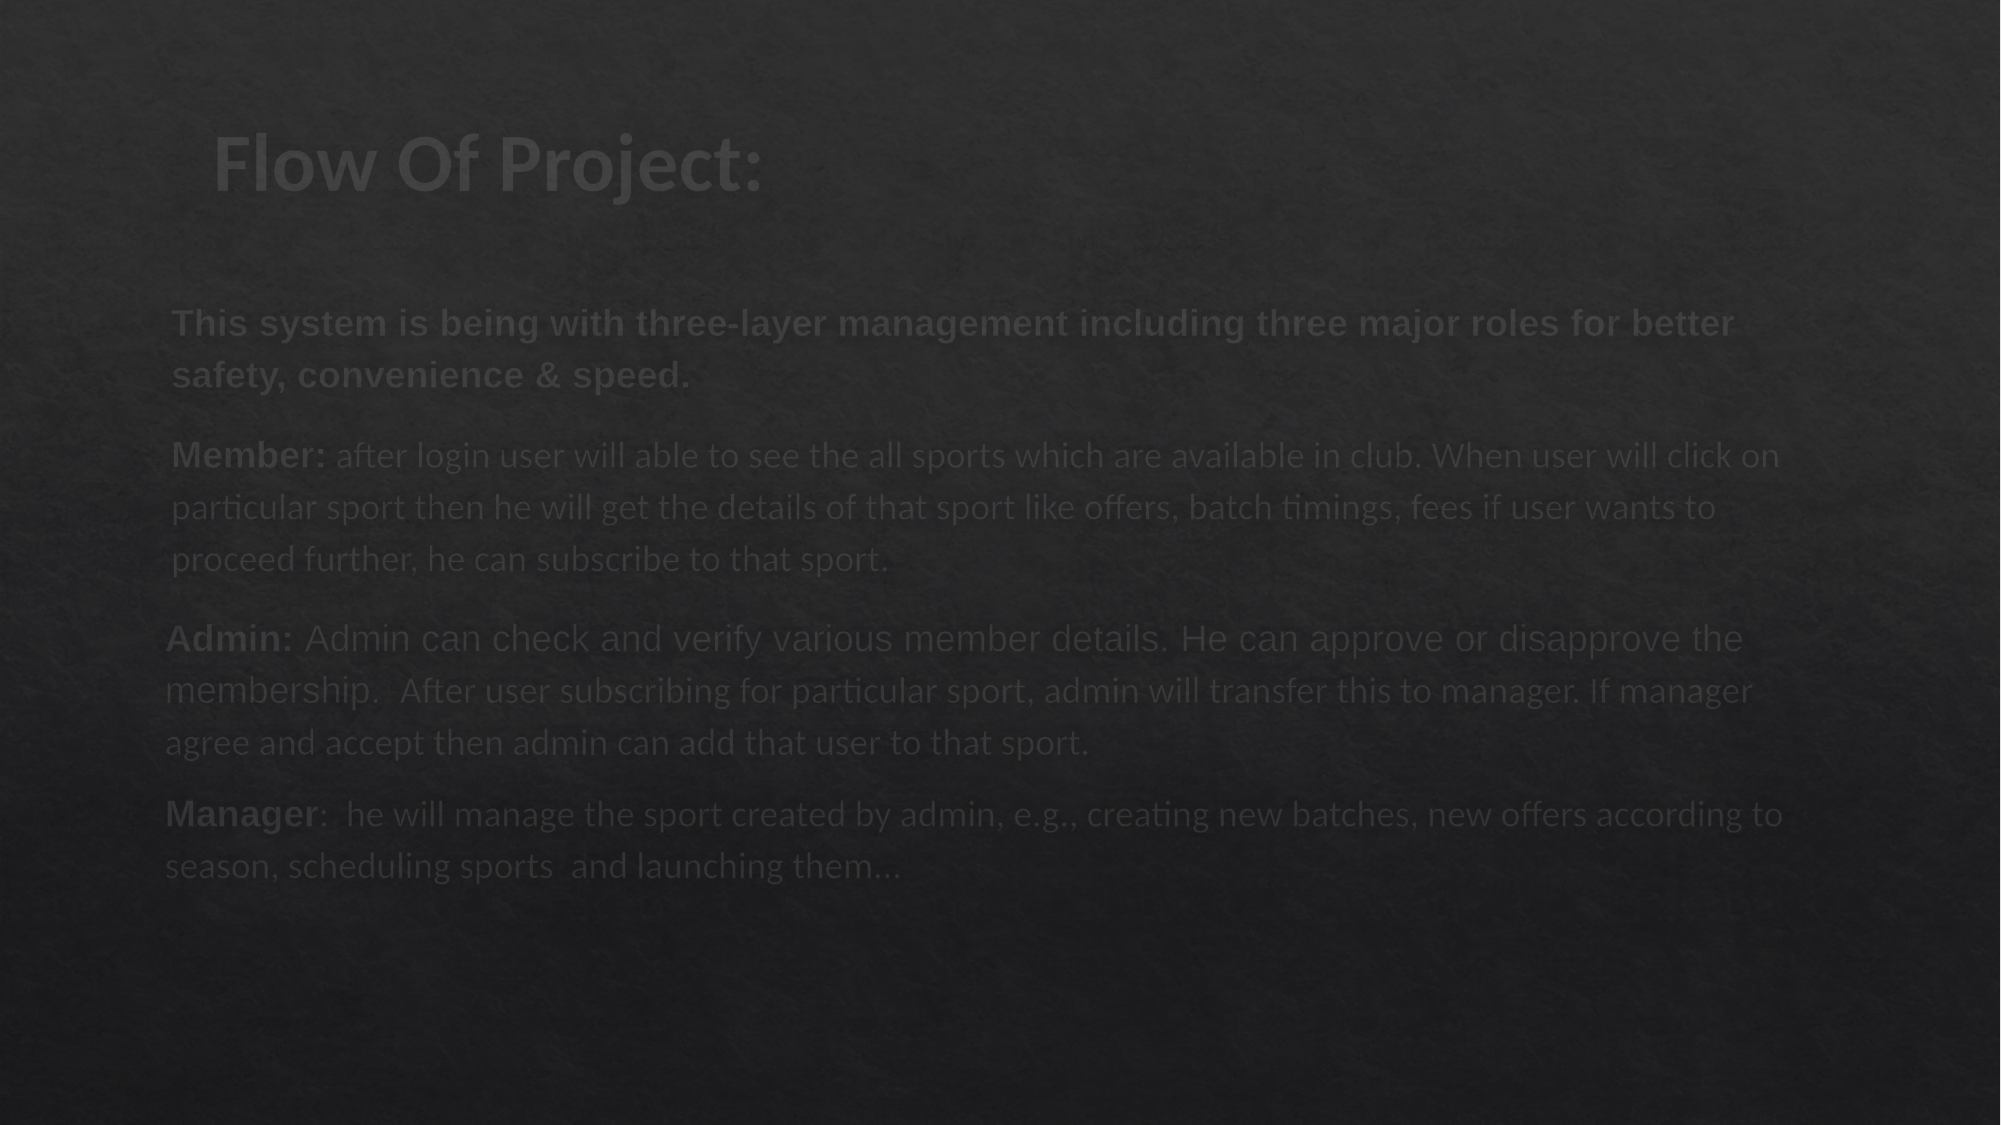

# Flow Of Project:
This system is being with three-layer management including three major roles for better safety, convenience & speed.
Member: after login user will able to see the all sports which are available in club. When user will click on particular sport then he will get the details of that sport like offers, batch timings, fees if user wants to proceed further, he can subscribe to that sport.
Admin: Admin can check and verify various member details. He can approve or disapprove the membership. After user subscribing for particular sport, admin will transfer this to manager. If manager agree and accept then admin can add that user to that sport.
Manager:  he will manage the sport created by admin, e.g., creating new batches, new offers according to season, scheduling sports  and launching them...